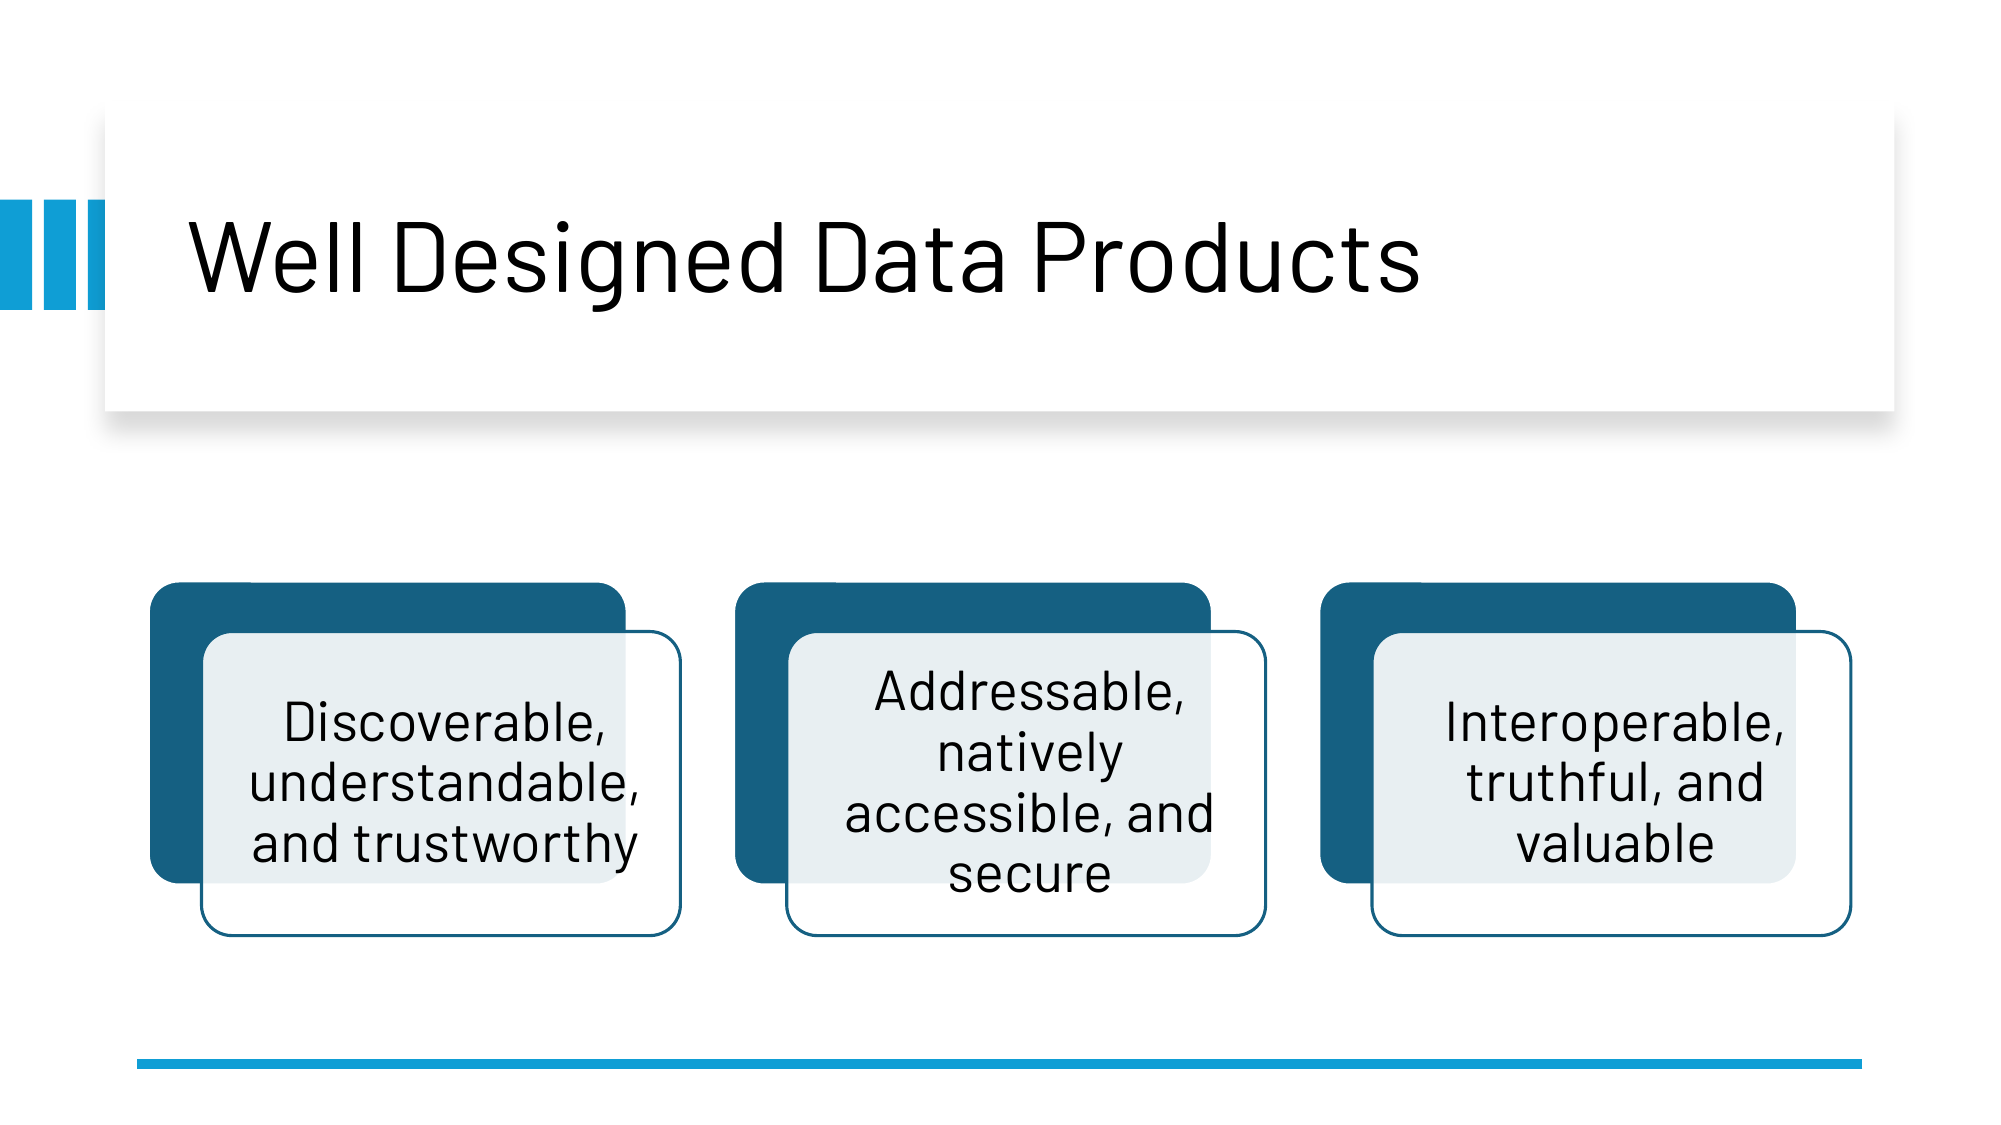

# Well Designed Data Products

Discoverable, understandable, and trustworthy
Addressable, natively accessible, and secure
Interoperable, truthful, and valuable